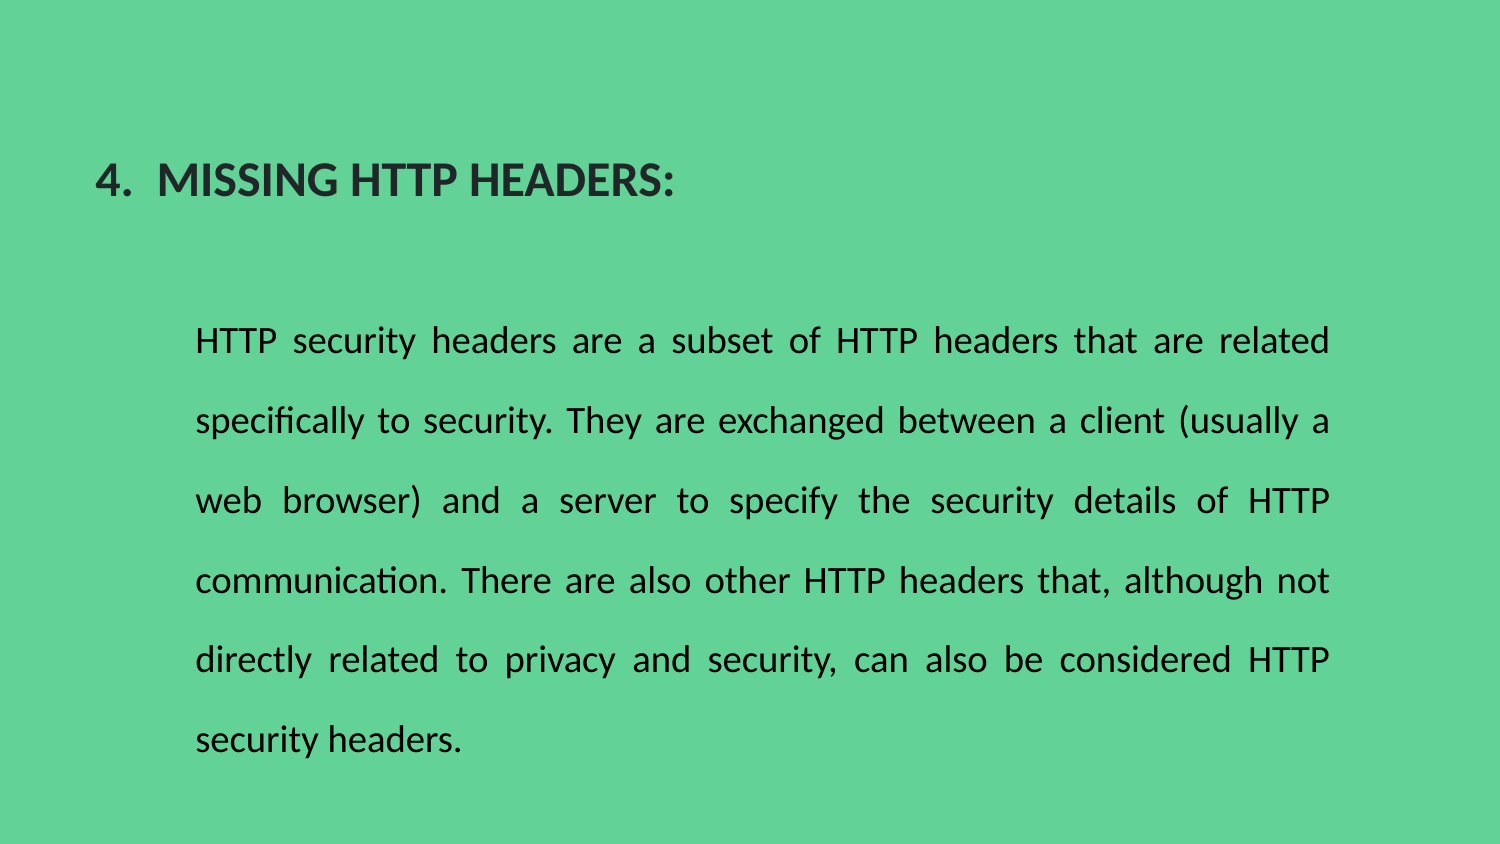

# 4.  MISSING HTTP HEADERS:
HTTP security headers are a subset of HTTP headers that are related specifically to security. They are exchanged between a client (usually a web browser) and a server to specify the security details of HTTP communication. There are also other HTTP headers that, although not directly related to privacy and security, can also be considered HTTP security headers.